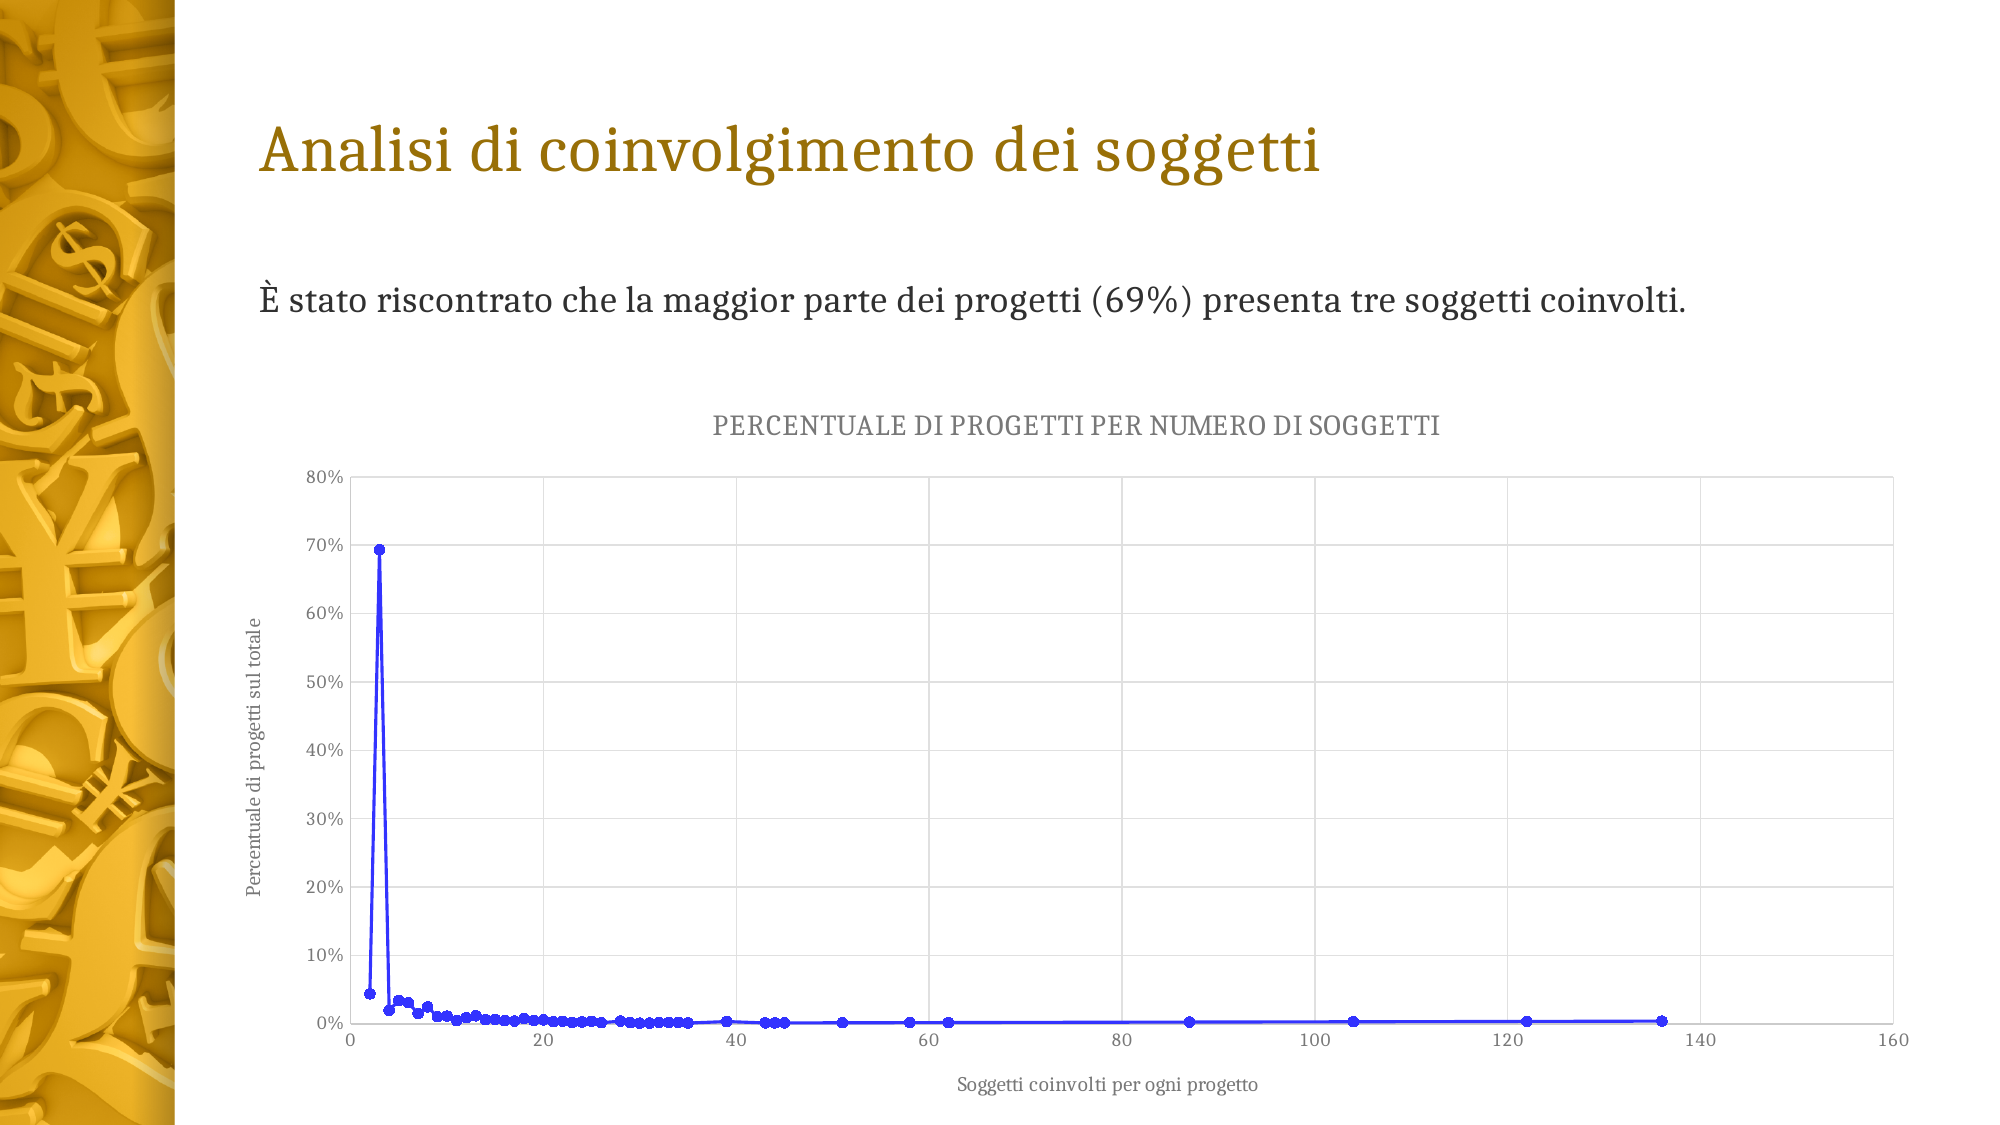

Analisi di coinvolgimento dei soggetti
È stato riscontrato che la maggior parte dei progetti (69%) presenta tre soggetti coinvolti.

### Chart: PERCENTUALE DI PROGETTI PER NUMERO DI SOGGETTI

| Category |  |
|---|---|